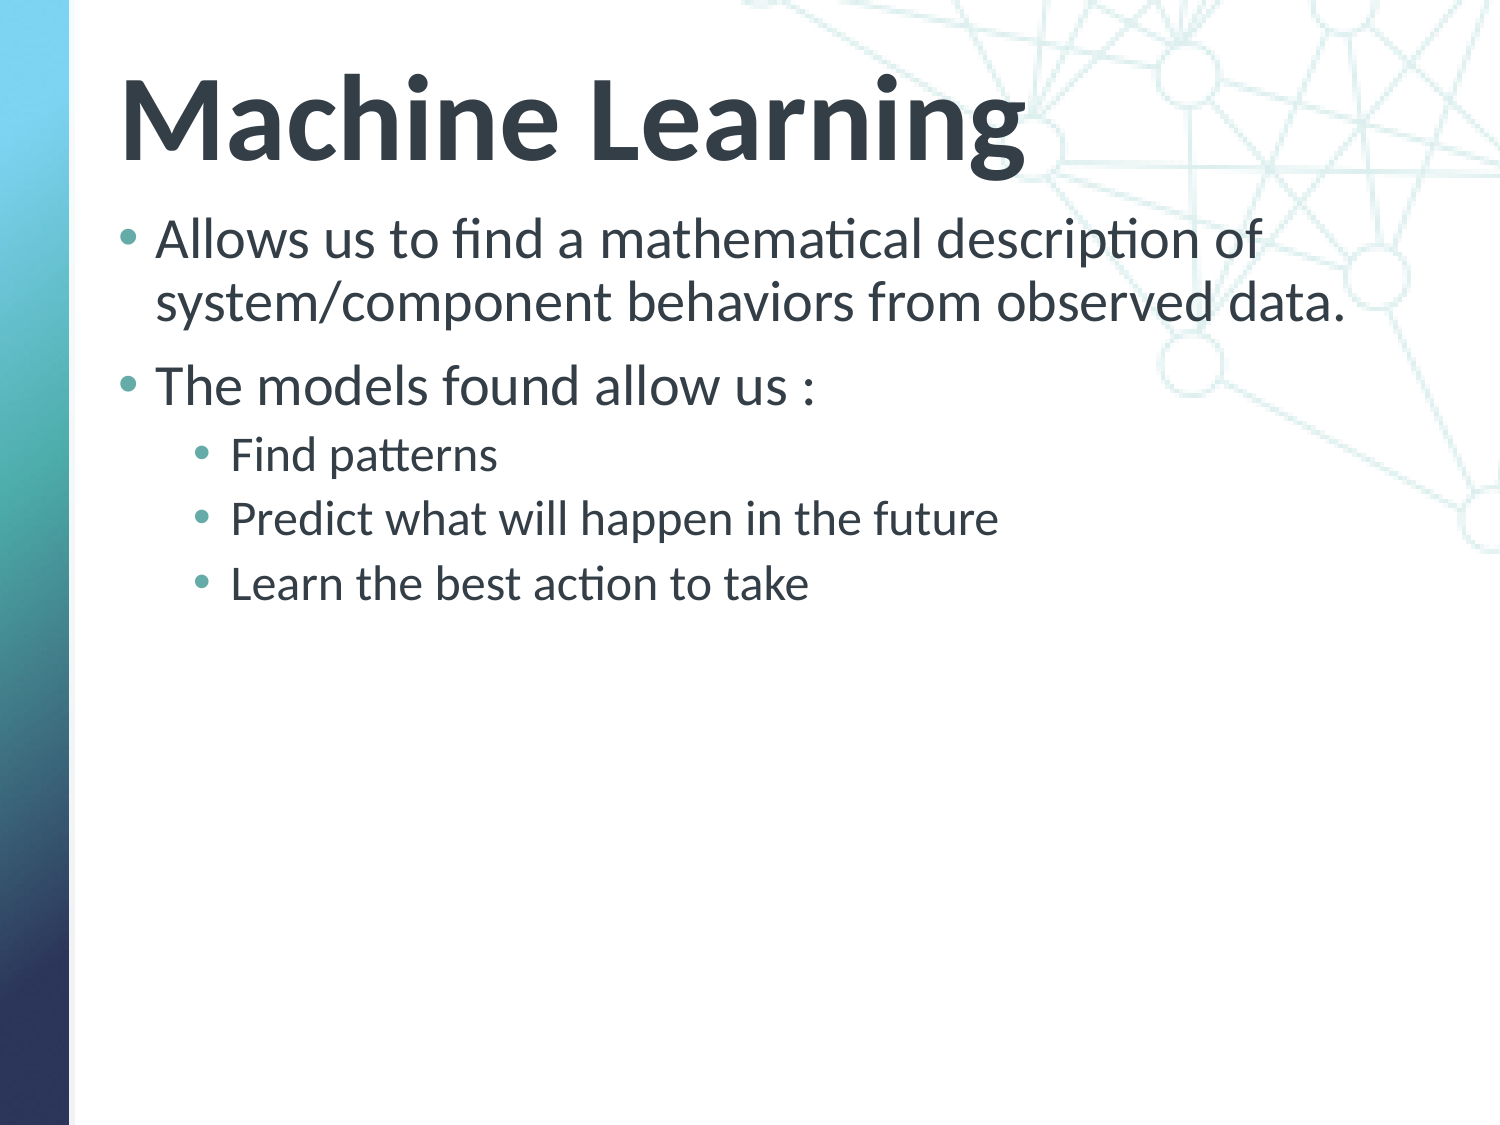

# Machine Learning
Allows us to find a mathematical description of system/component behaviors from observed data.
The models found allow us :
Find patterns
Predict what will happen in the future
Learn the best action to take